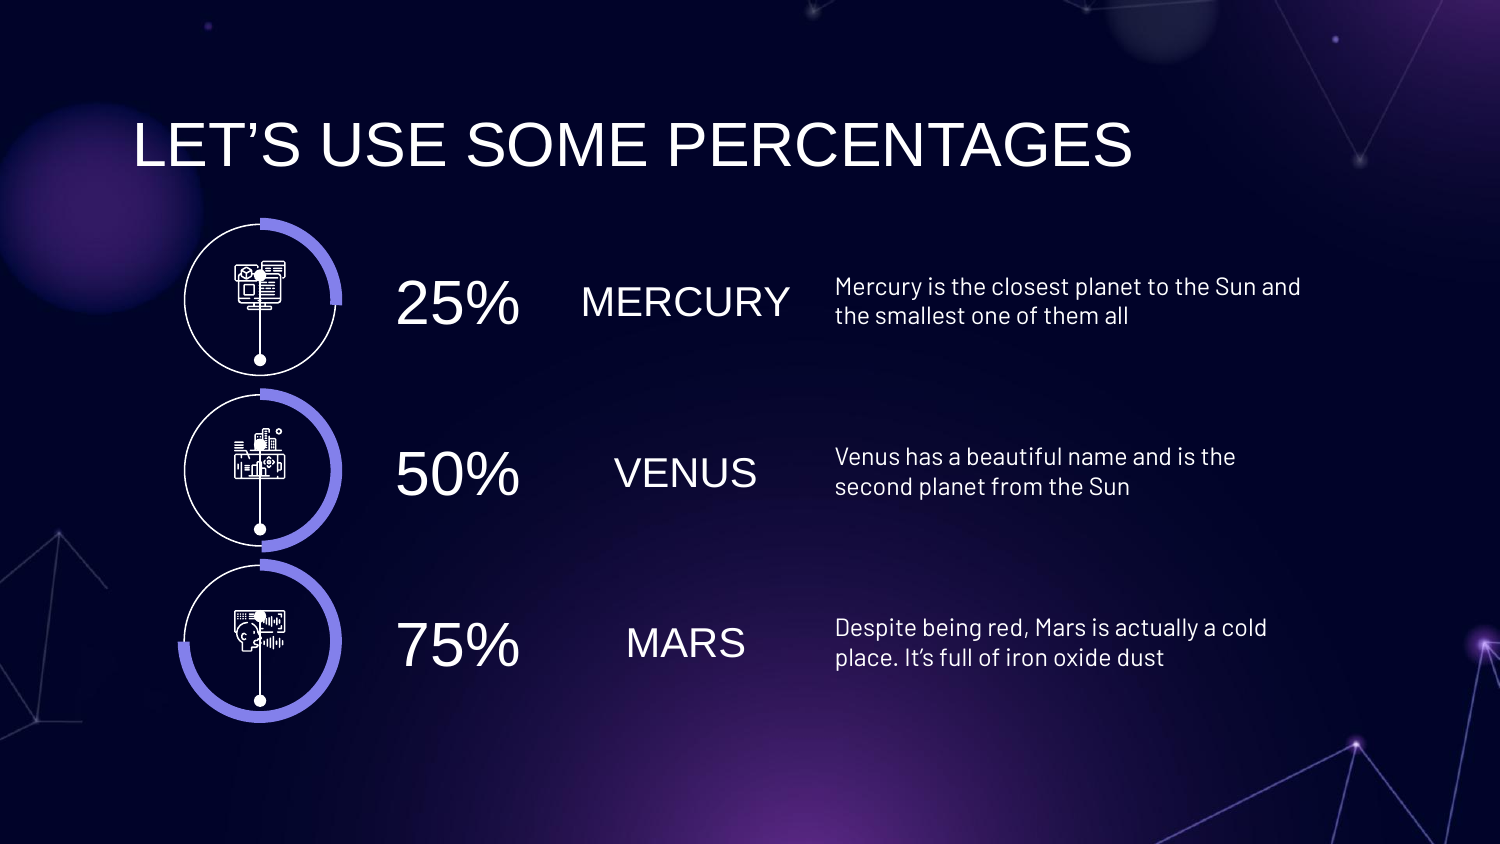

# LET’S USE SOME PERCENTAGES

25%
MERCURY
Mercury is the closest planet to the Sun and the smallest one of them all

50%
VENUS
Venus has a beautiful name and is the second planet from the Sun

75%
MARS
Despite being red, Mars is actually a cold place. It’s full of iron oxide dust